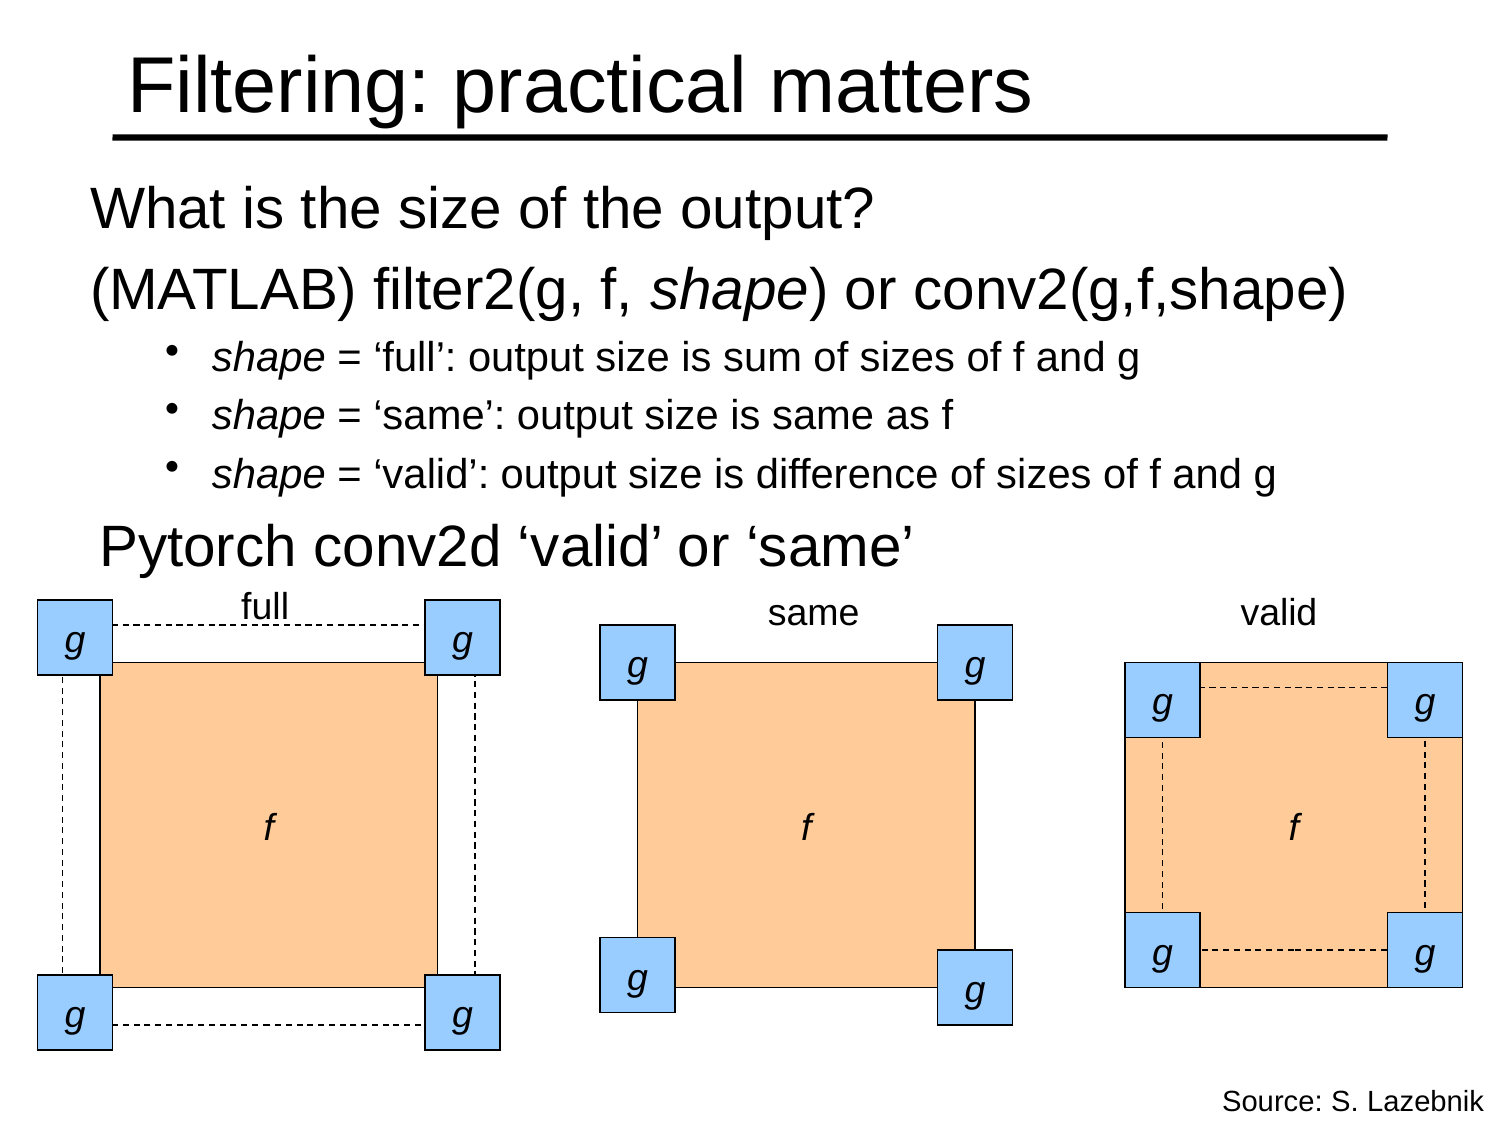

Filtering: practical matters
What is the size of the output?
(MATLAB) filter2(g, f, shape) or conv2(g,f,shape)
shape = ‘full’: output size is sum of sizes of f and g
shape = ‘same’: output size is same as f
shape = ‘valid’: output size is difference of sizes of f and g
Pytorch conv2d ‘valid’ or ‘same’
full
same
valid
g
g

g
g
f
f
f
g
g

g
g
g
g
g
g
Source: S. Lazebnik